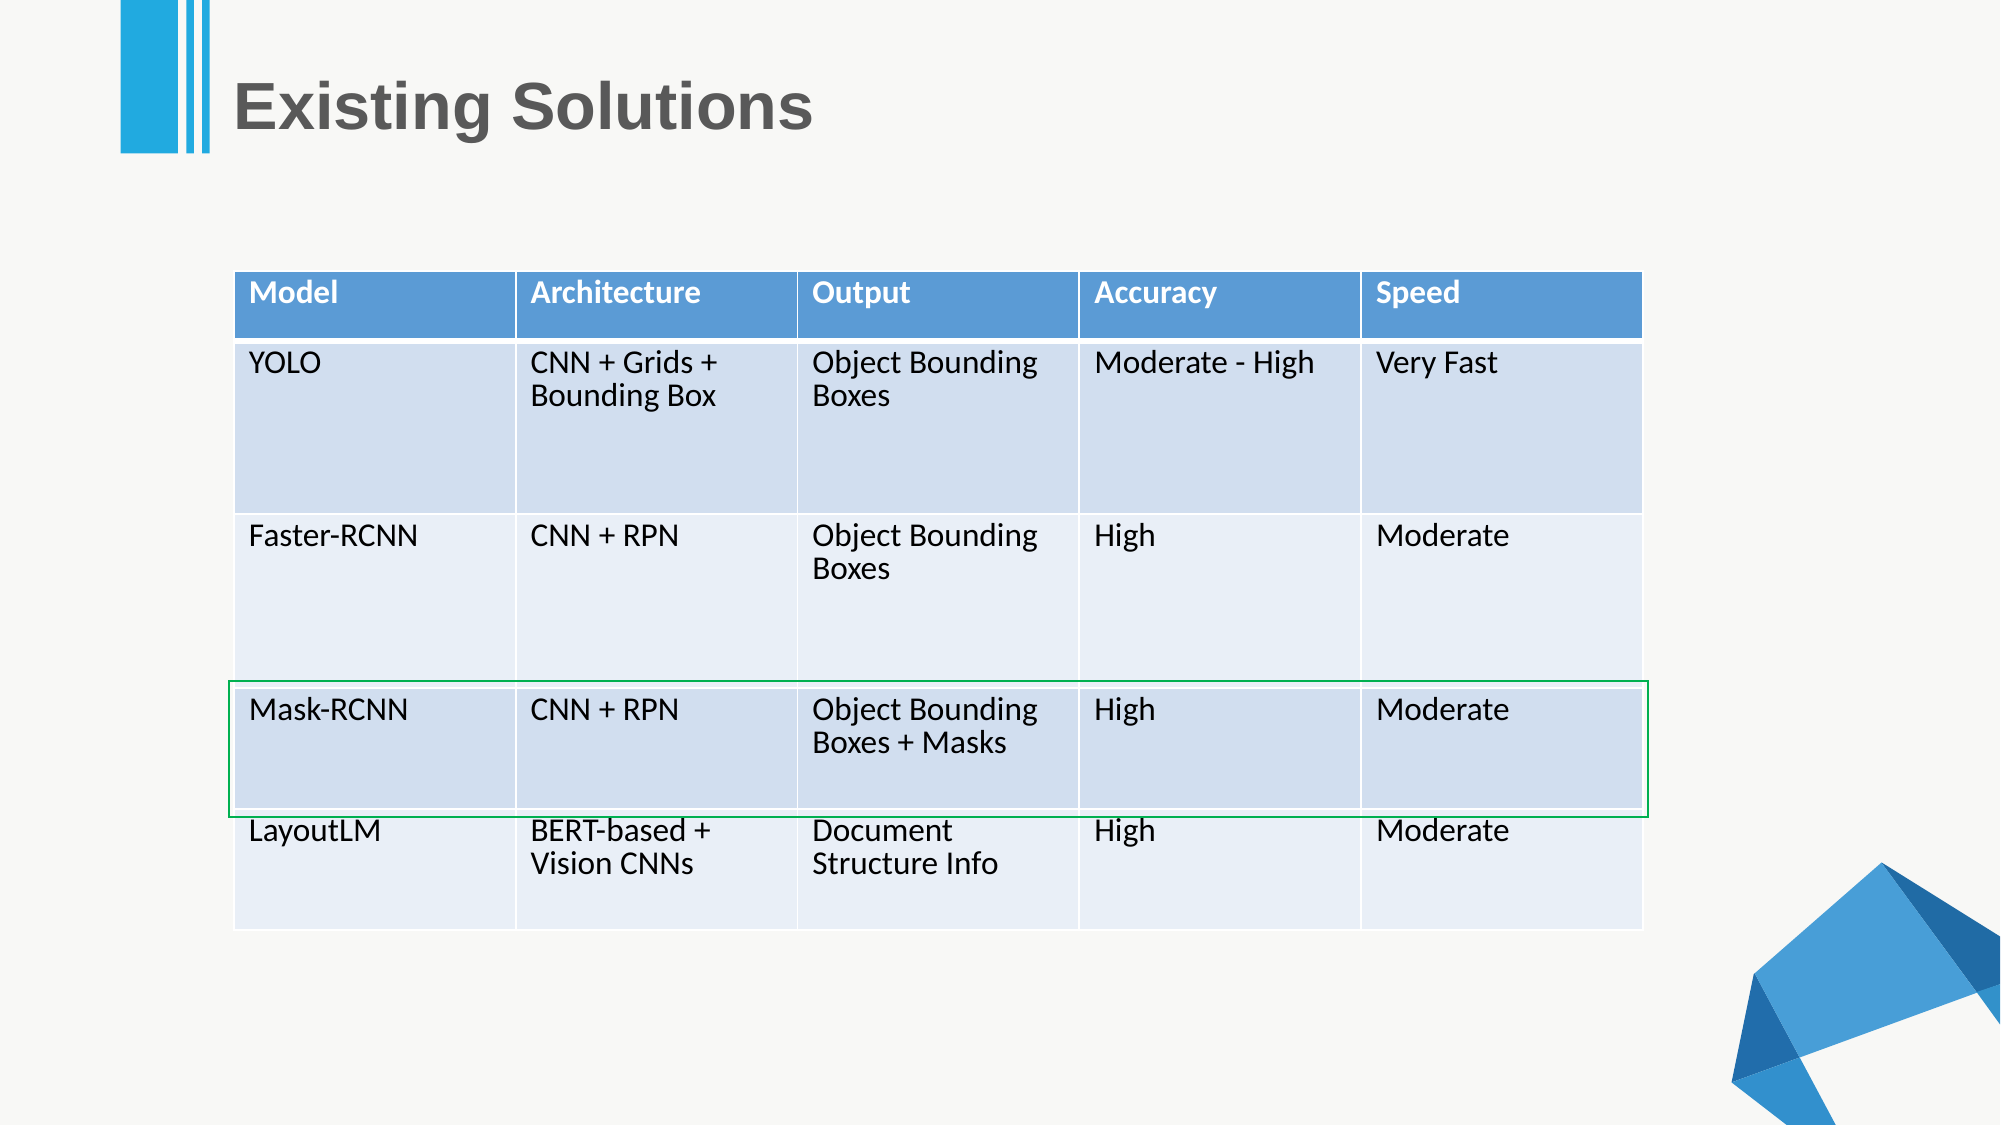

Existing Solutions

| Model | Architecture | Output | Accuracy | Speed |
| --- | --- | --- | --- | --- |
| YOLO | CNN + Grids + Bounding Box | Object Bounding Boxes | Moderate - High | Very Fast |
| Faster-RCNN | CNN + RPN | Object Bounding Boxes | High | Moderate |
| Mask-RCNN | CNN + RPN | Object Bounding Boxes + Masks | High | Moderate |
| LayoutLM | BERT-based + Vision CNNs | Document Structure Info | High | Moderate |